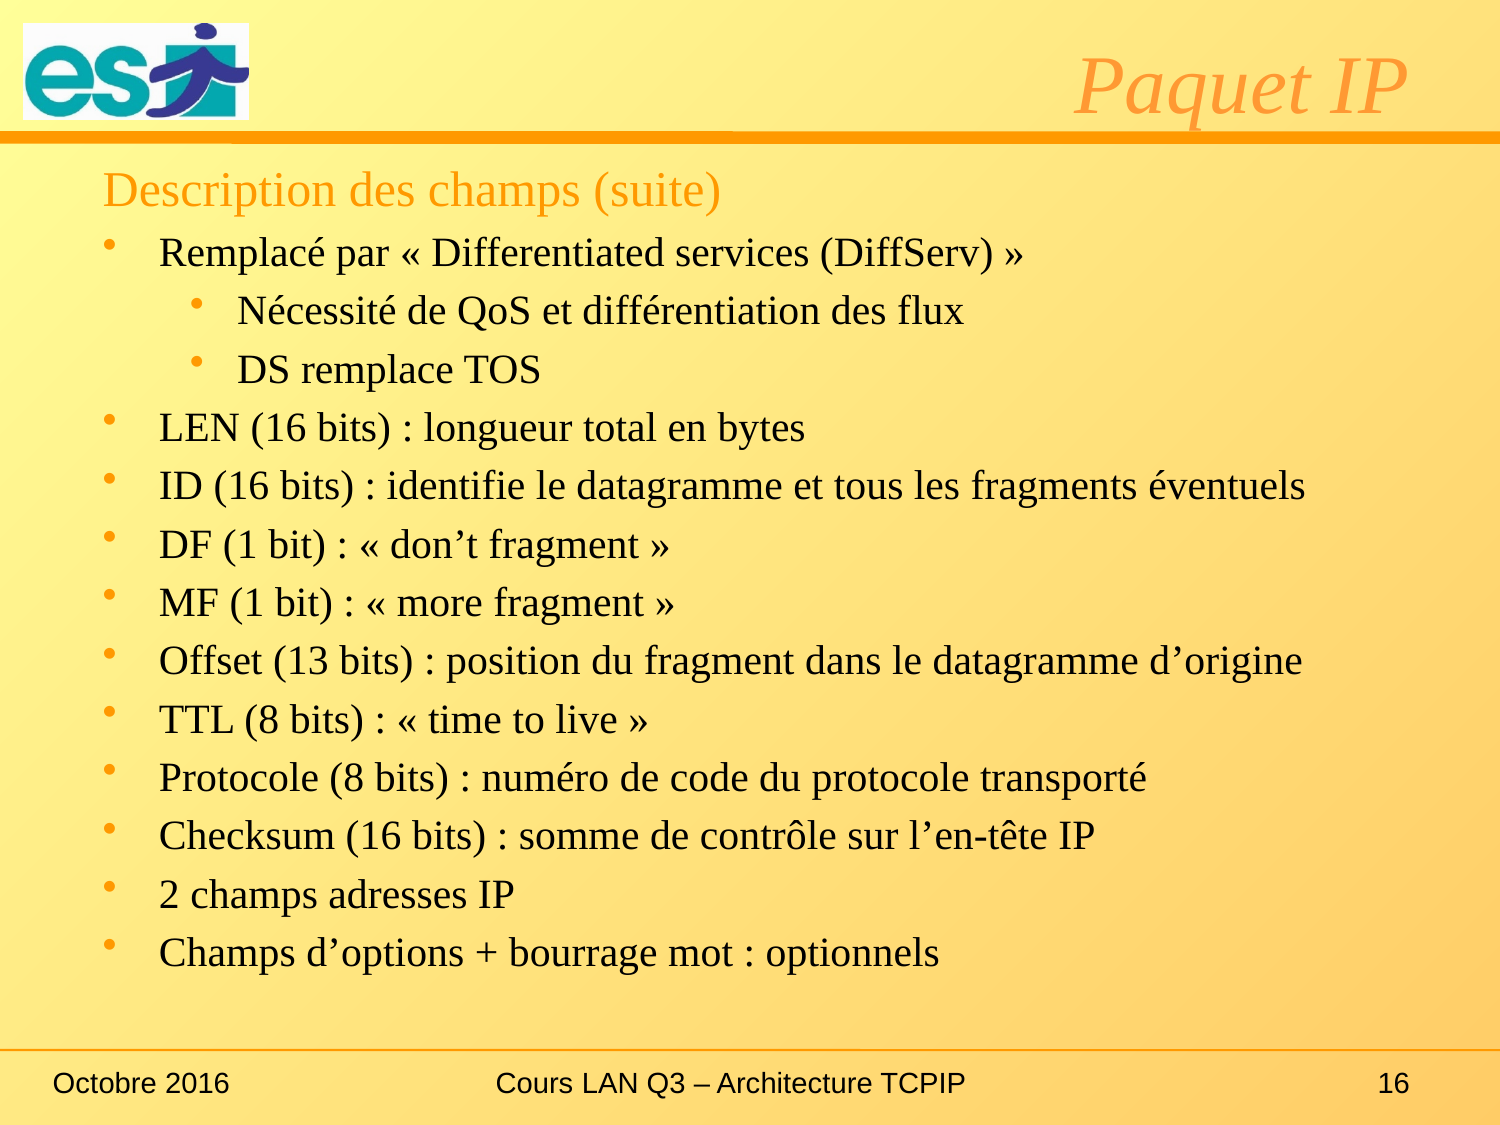

# Paquet IP
Description des champs (suite)
Remplacé par « Differentiated services (DiffServ) »
Nécessité de QoS et différentiation des flux
DS remplace TOS
LEN (16 bits) : longueur total en bytes
ID (16 bits) : identifie le datagramme et tous les fragments éventuels
DF (1 bit) : « don’t fragment »
MF (1 bit) : « more fragment »
Offset (13 bits) : position du fragment dans le datagramme d’origine
TTL (8 bits) : « time to live »
Protocole (8 bits) : numéro de code du protocole transporté
Checksum (16 bits) : somme de contrôle sur l’en-tête IP
2 champs adresses IP
Champs d’options + bourrage mot : optionnels
Octobre 2016
Cours LAN Q3 – Architecture TCPIP
16